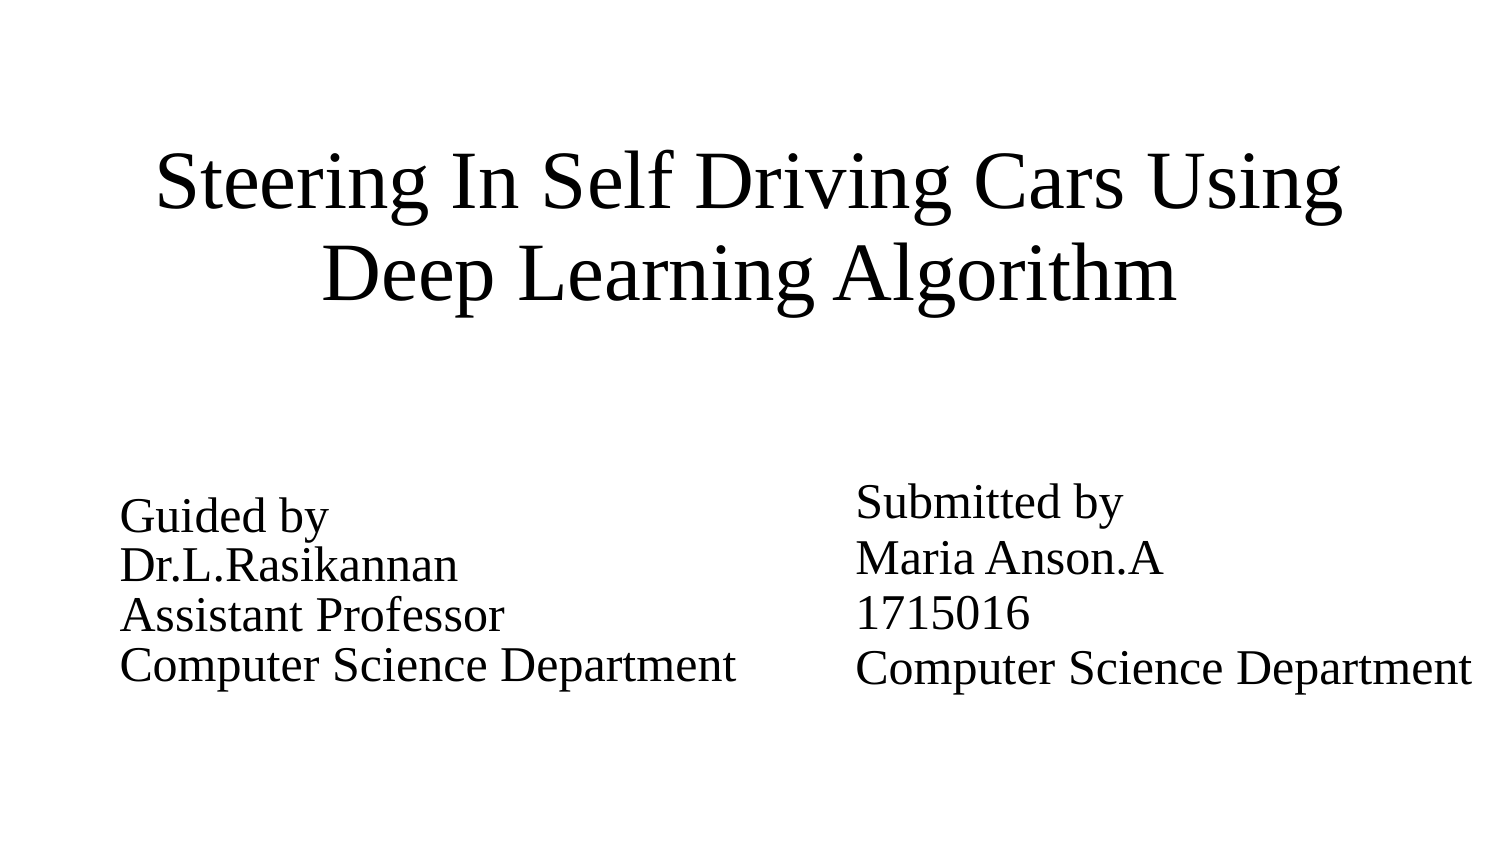

# Steering In Self Driving Cars Using Deep Learning Algorithm
Submitted by
Maria Anson.A
1715016
Computer Science Department
Guided by
Dr.L.Rasikannan
Assistant Professor
Computer Science Department